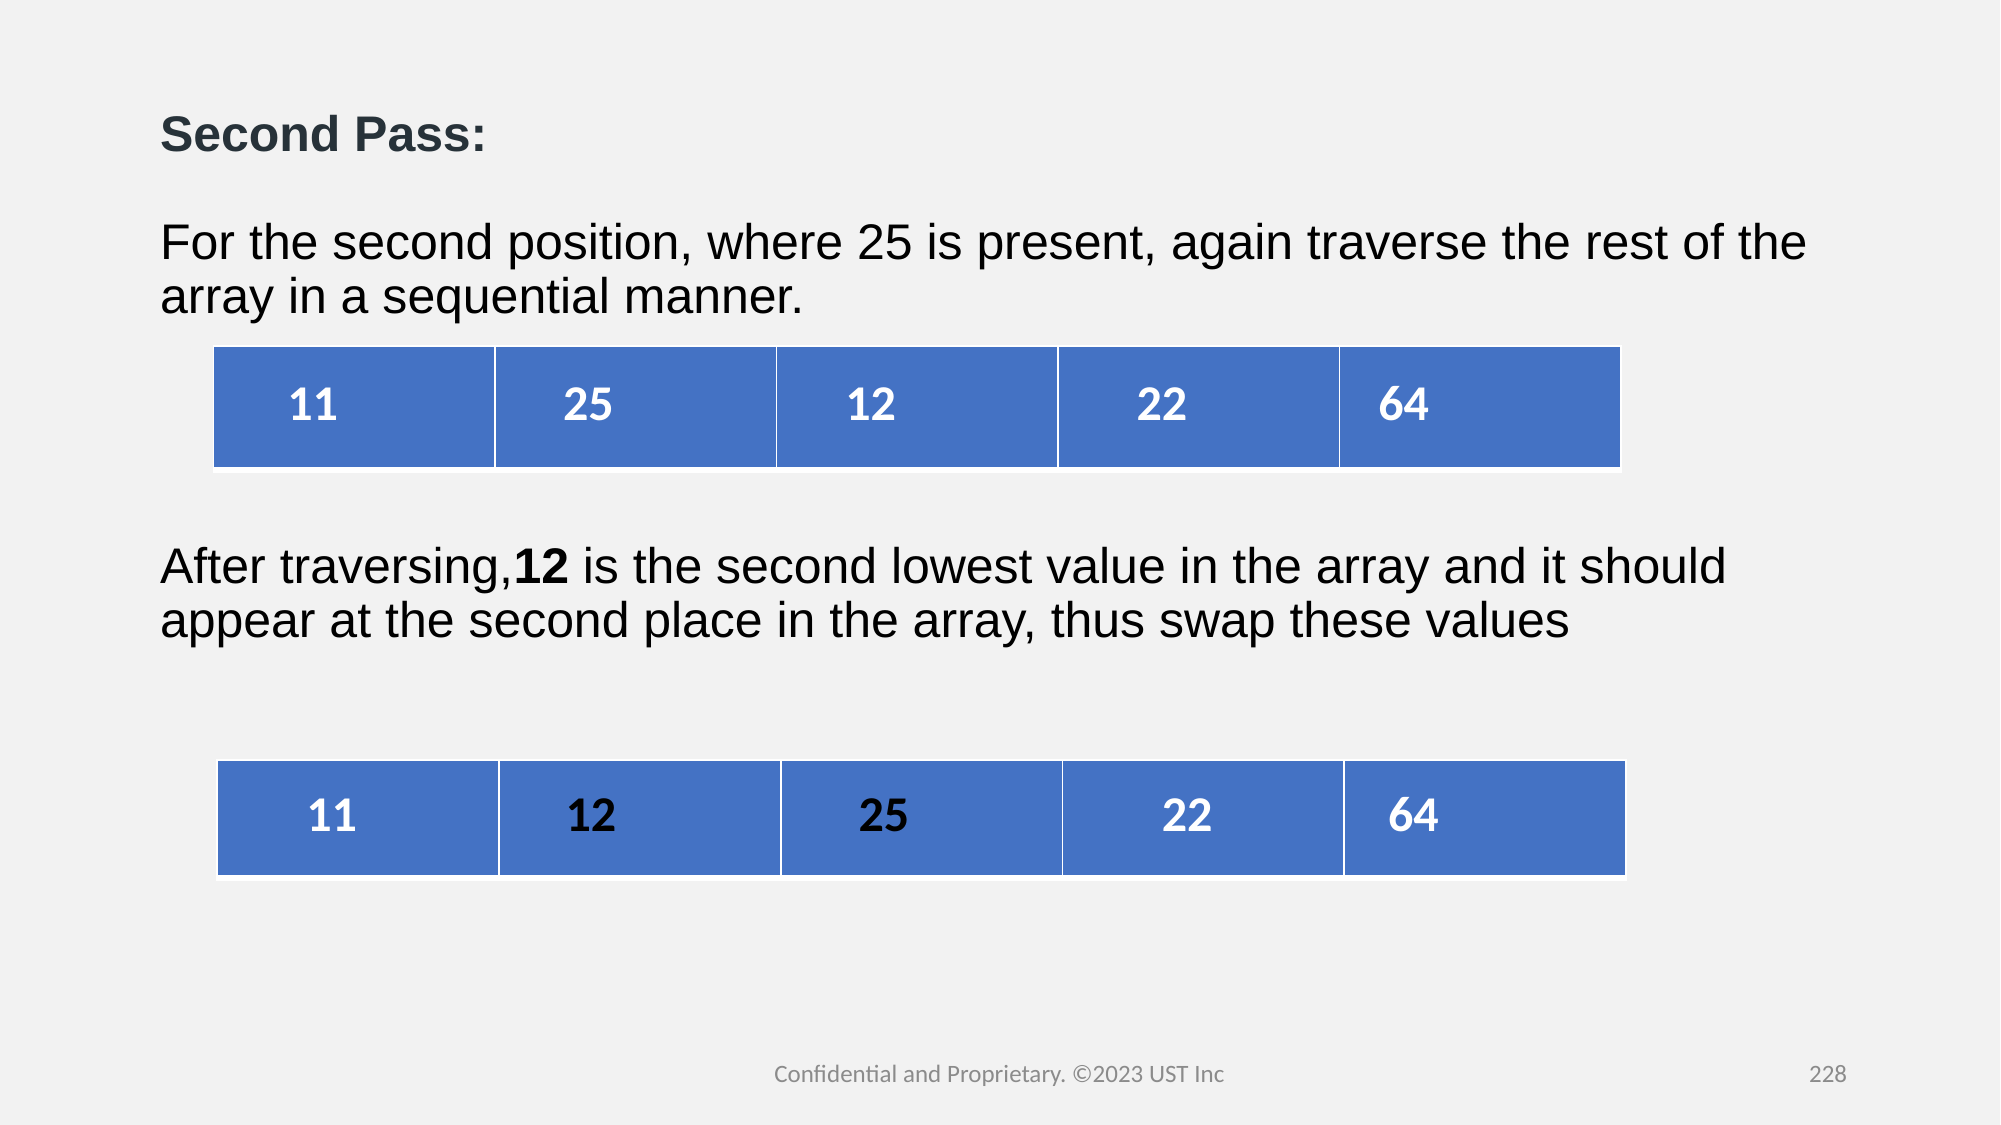

# Second Pass: For the second position, where 25 is present, again traverse the rest of the array in a sequential manner. After traversing,12 is the second lowest value in the array and it should appear at the second place in the array, thus swap these values

| 11 | 25 | 12 | 22 | 64 |
| --- | --- | --- | --- | --- |
| 11 | 12 | 25 | 22 | 64 |
| --- | --- | --- | --- | --- |
Confidential and Proprietary. ©2023 UST Inc
228